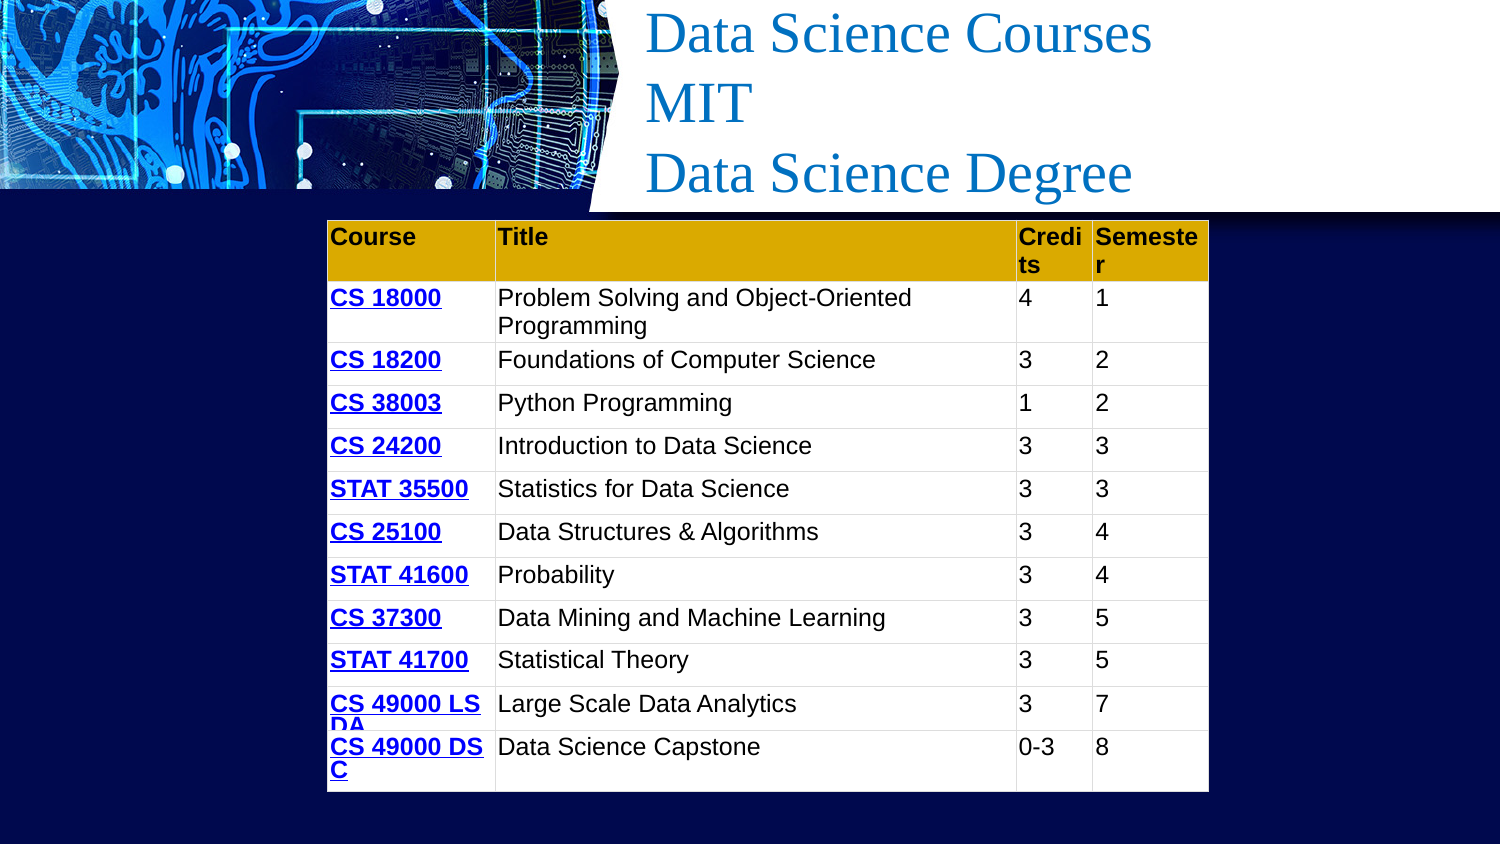

# Data Science Courses MIT Data Science Degree
| Course | Title | Credits | Semester |
| --- | --- | --- | --- |
| CS 18000 | Problem Solving and Object-Oriented Programming | 4 | 1 |
| CS 18200 | Foundations of Computer Science | 3 | 2 |
| CS 38003 | Python Programming | 1 | 2 |
| CS 24200 | Introduction to Data Science | 3 | 3 |
| STAT 35500 | Statistics for Data Science | 3 | 3 |
| CS 25100 | Data Structures & Algorithms | 3 | 4 |
| STAT 41600 | Probability | 3 | 4 |
| CS 37300 | Data Mining and Machine Learning | 3 | 5 |
| STAT 41700 | Statistical Theory | 3 | 5 |
| CS 49000 LSDA | Large Scale Data Analytics | 3 | 7 |
| CS 49000 DSC | Data Science Capstone | 0-3 | 8 |